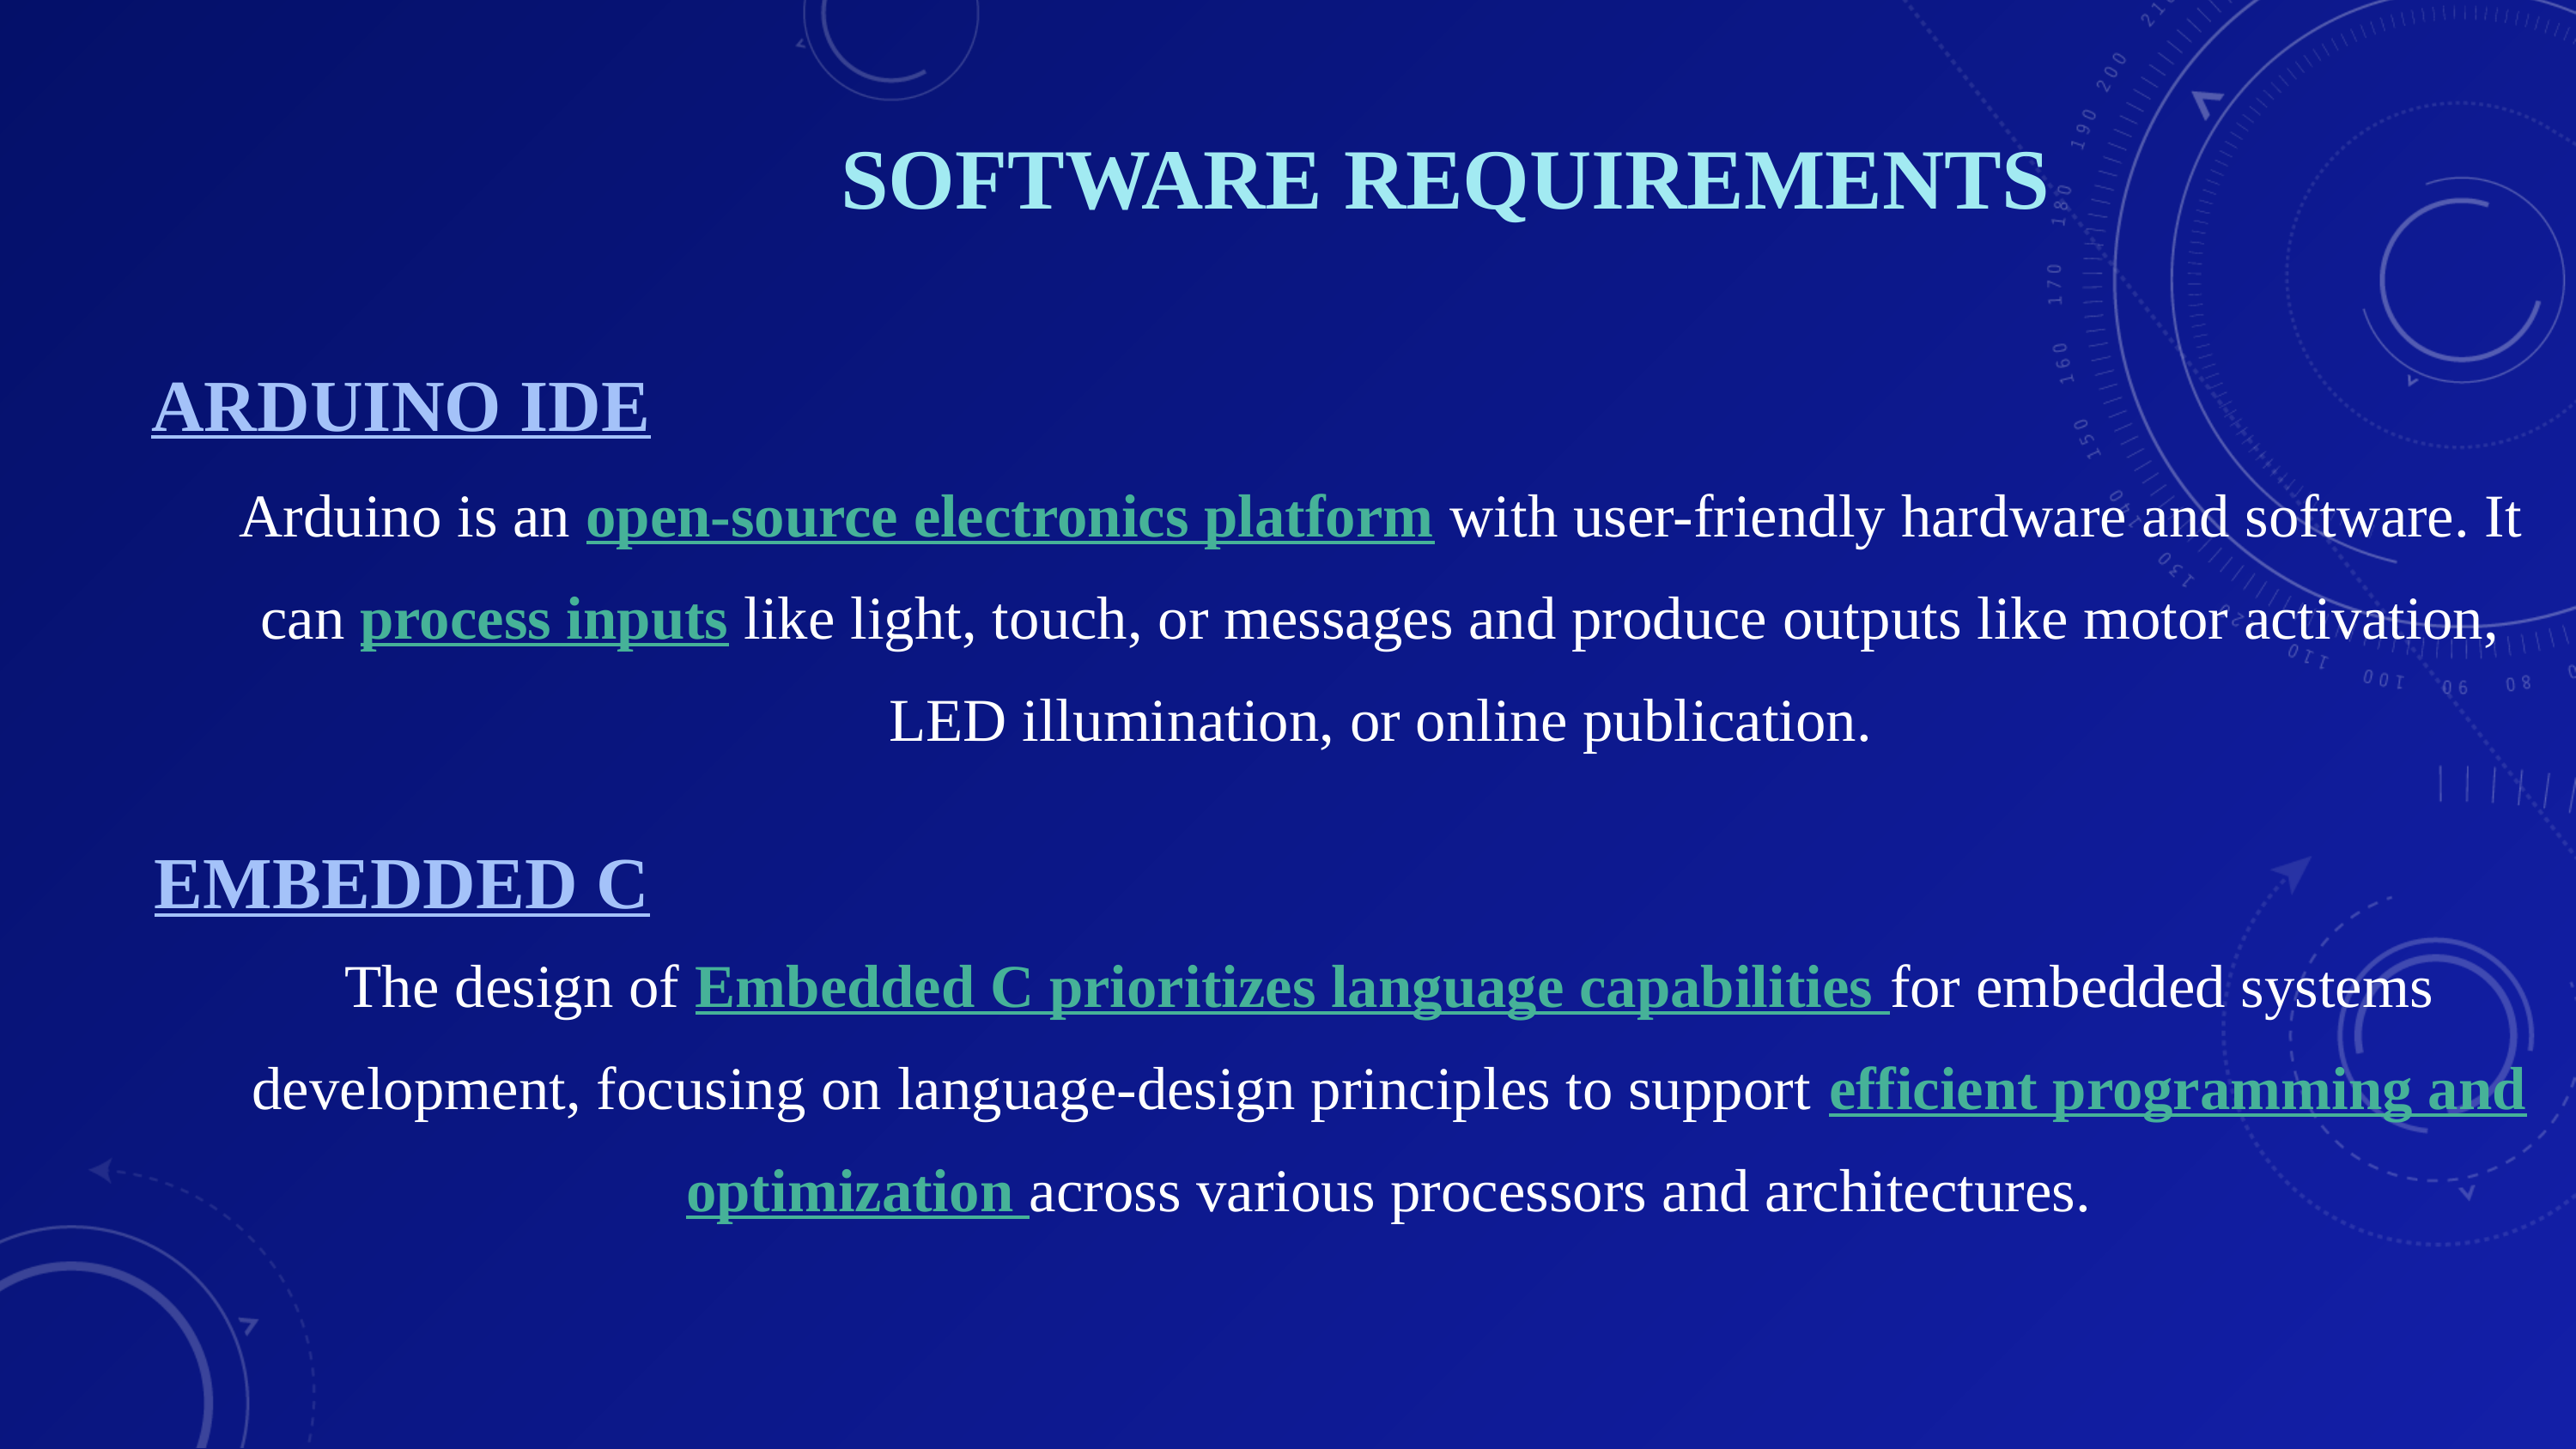

SOFTWARE REQUIREMENTS
ARDUINO IDE
Arduino is an open-source electronics platform with user-friendly hardware and software. It can process inputs like light, touch, or messages and produce outputs like motor activation, LED illumination, or online publication.
EMBEDDED C
The design of Embedded C prioritizes language capabilities for embedded systems development, focusing on language-design principles to support efficient programming and optimization across various processors and architectures.